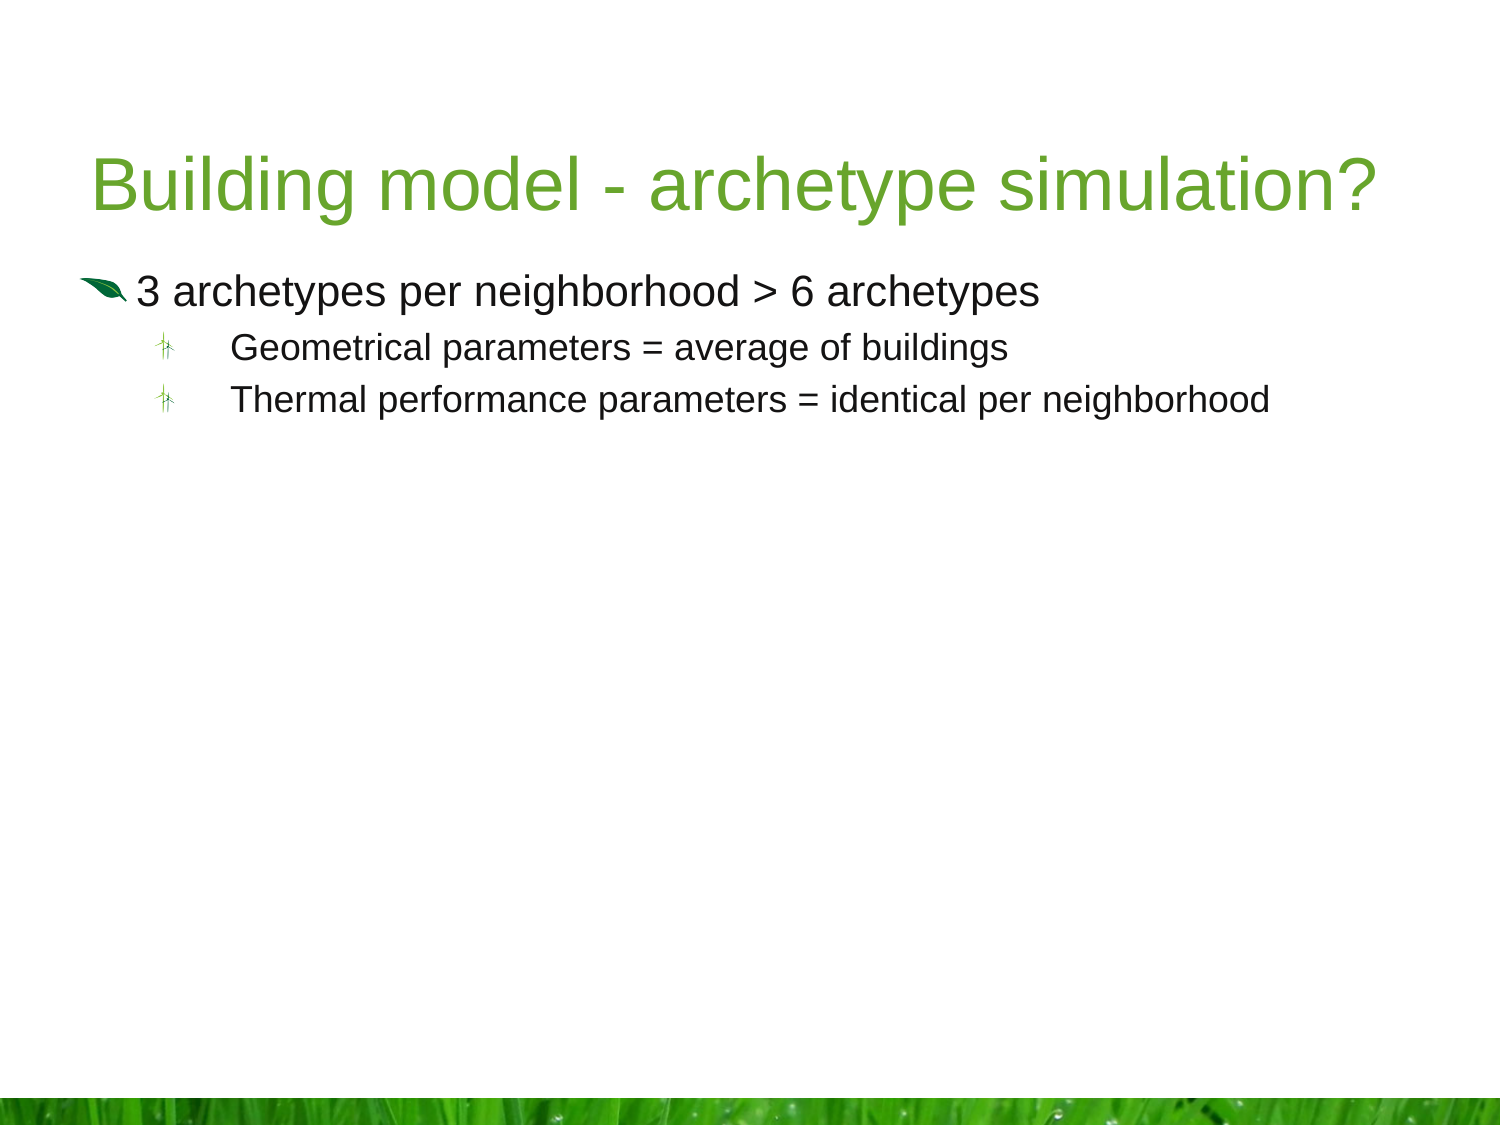

Building model - archetype simulation?
3 archetypes per neighborhood > 6 archetypes
Geometrical parameters = average of buildings
Thermal performance parameters = identical per neighborhood